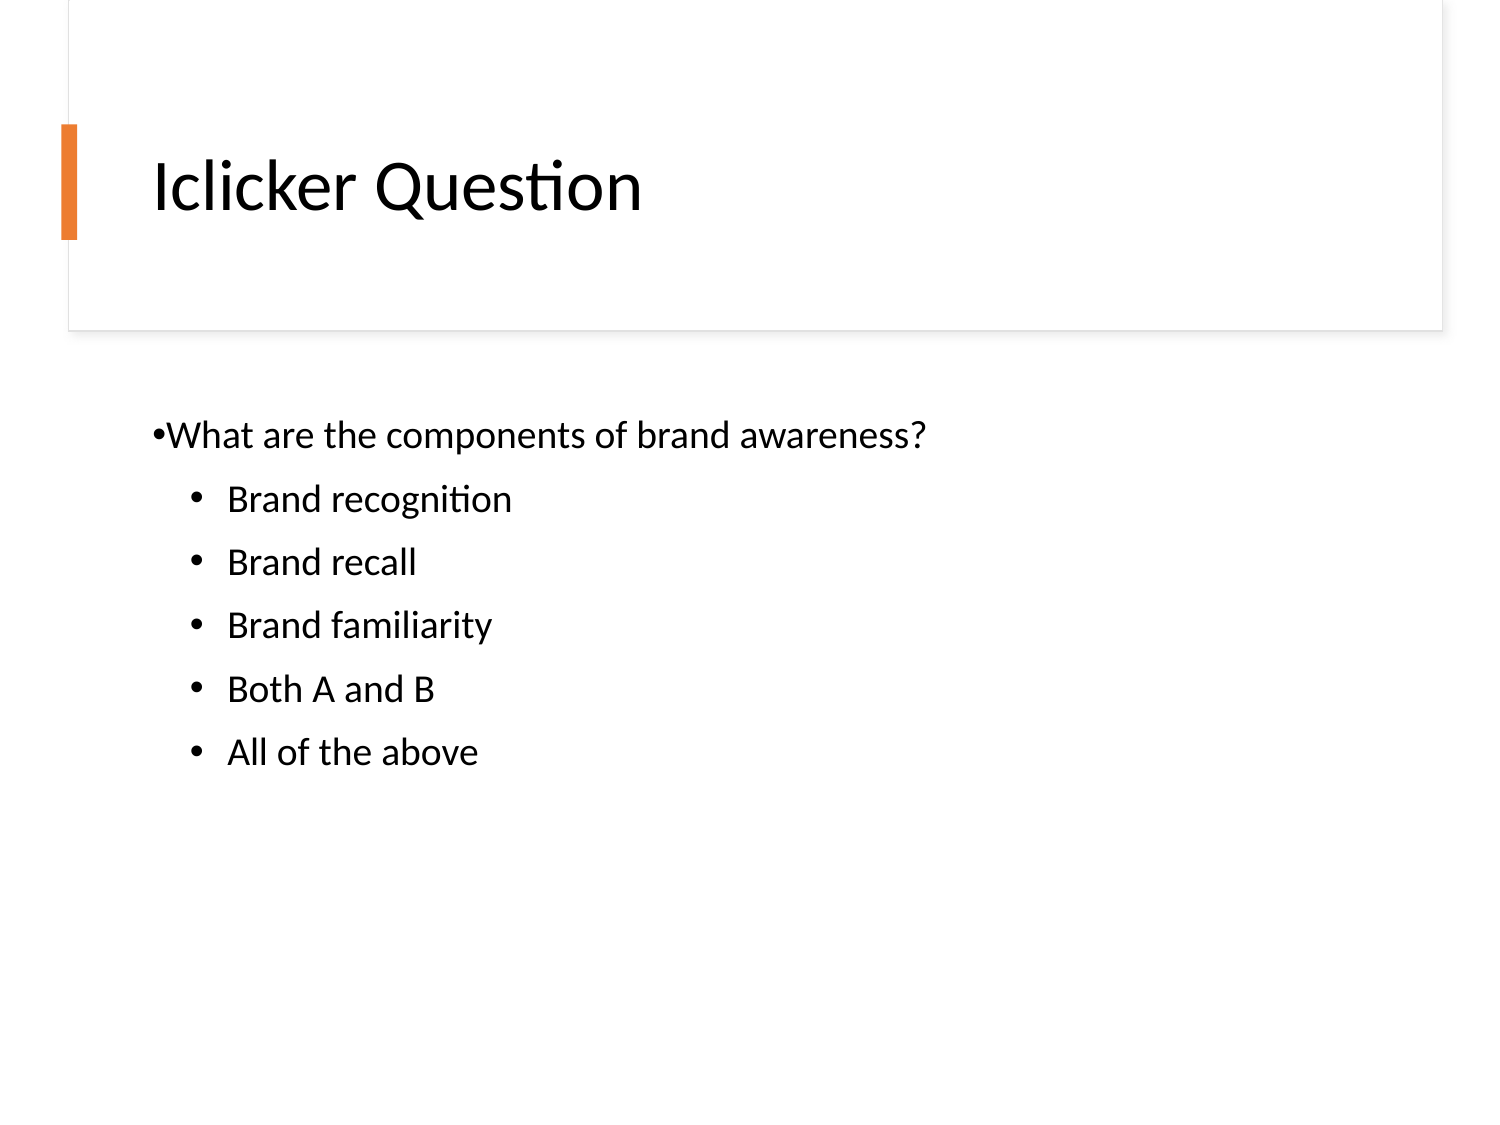

# Iclicker Question

What are the components of brand awareness?
Brand recognition
Brand recall
Brand familiarity
Both A and B
All of the above